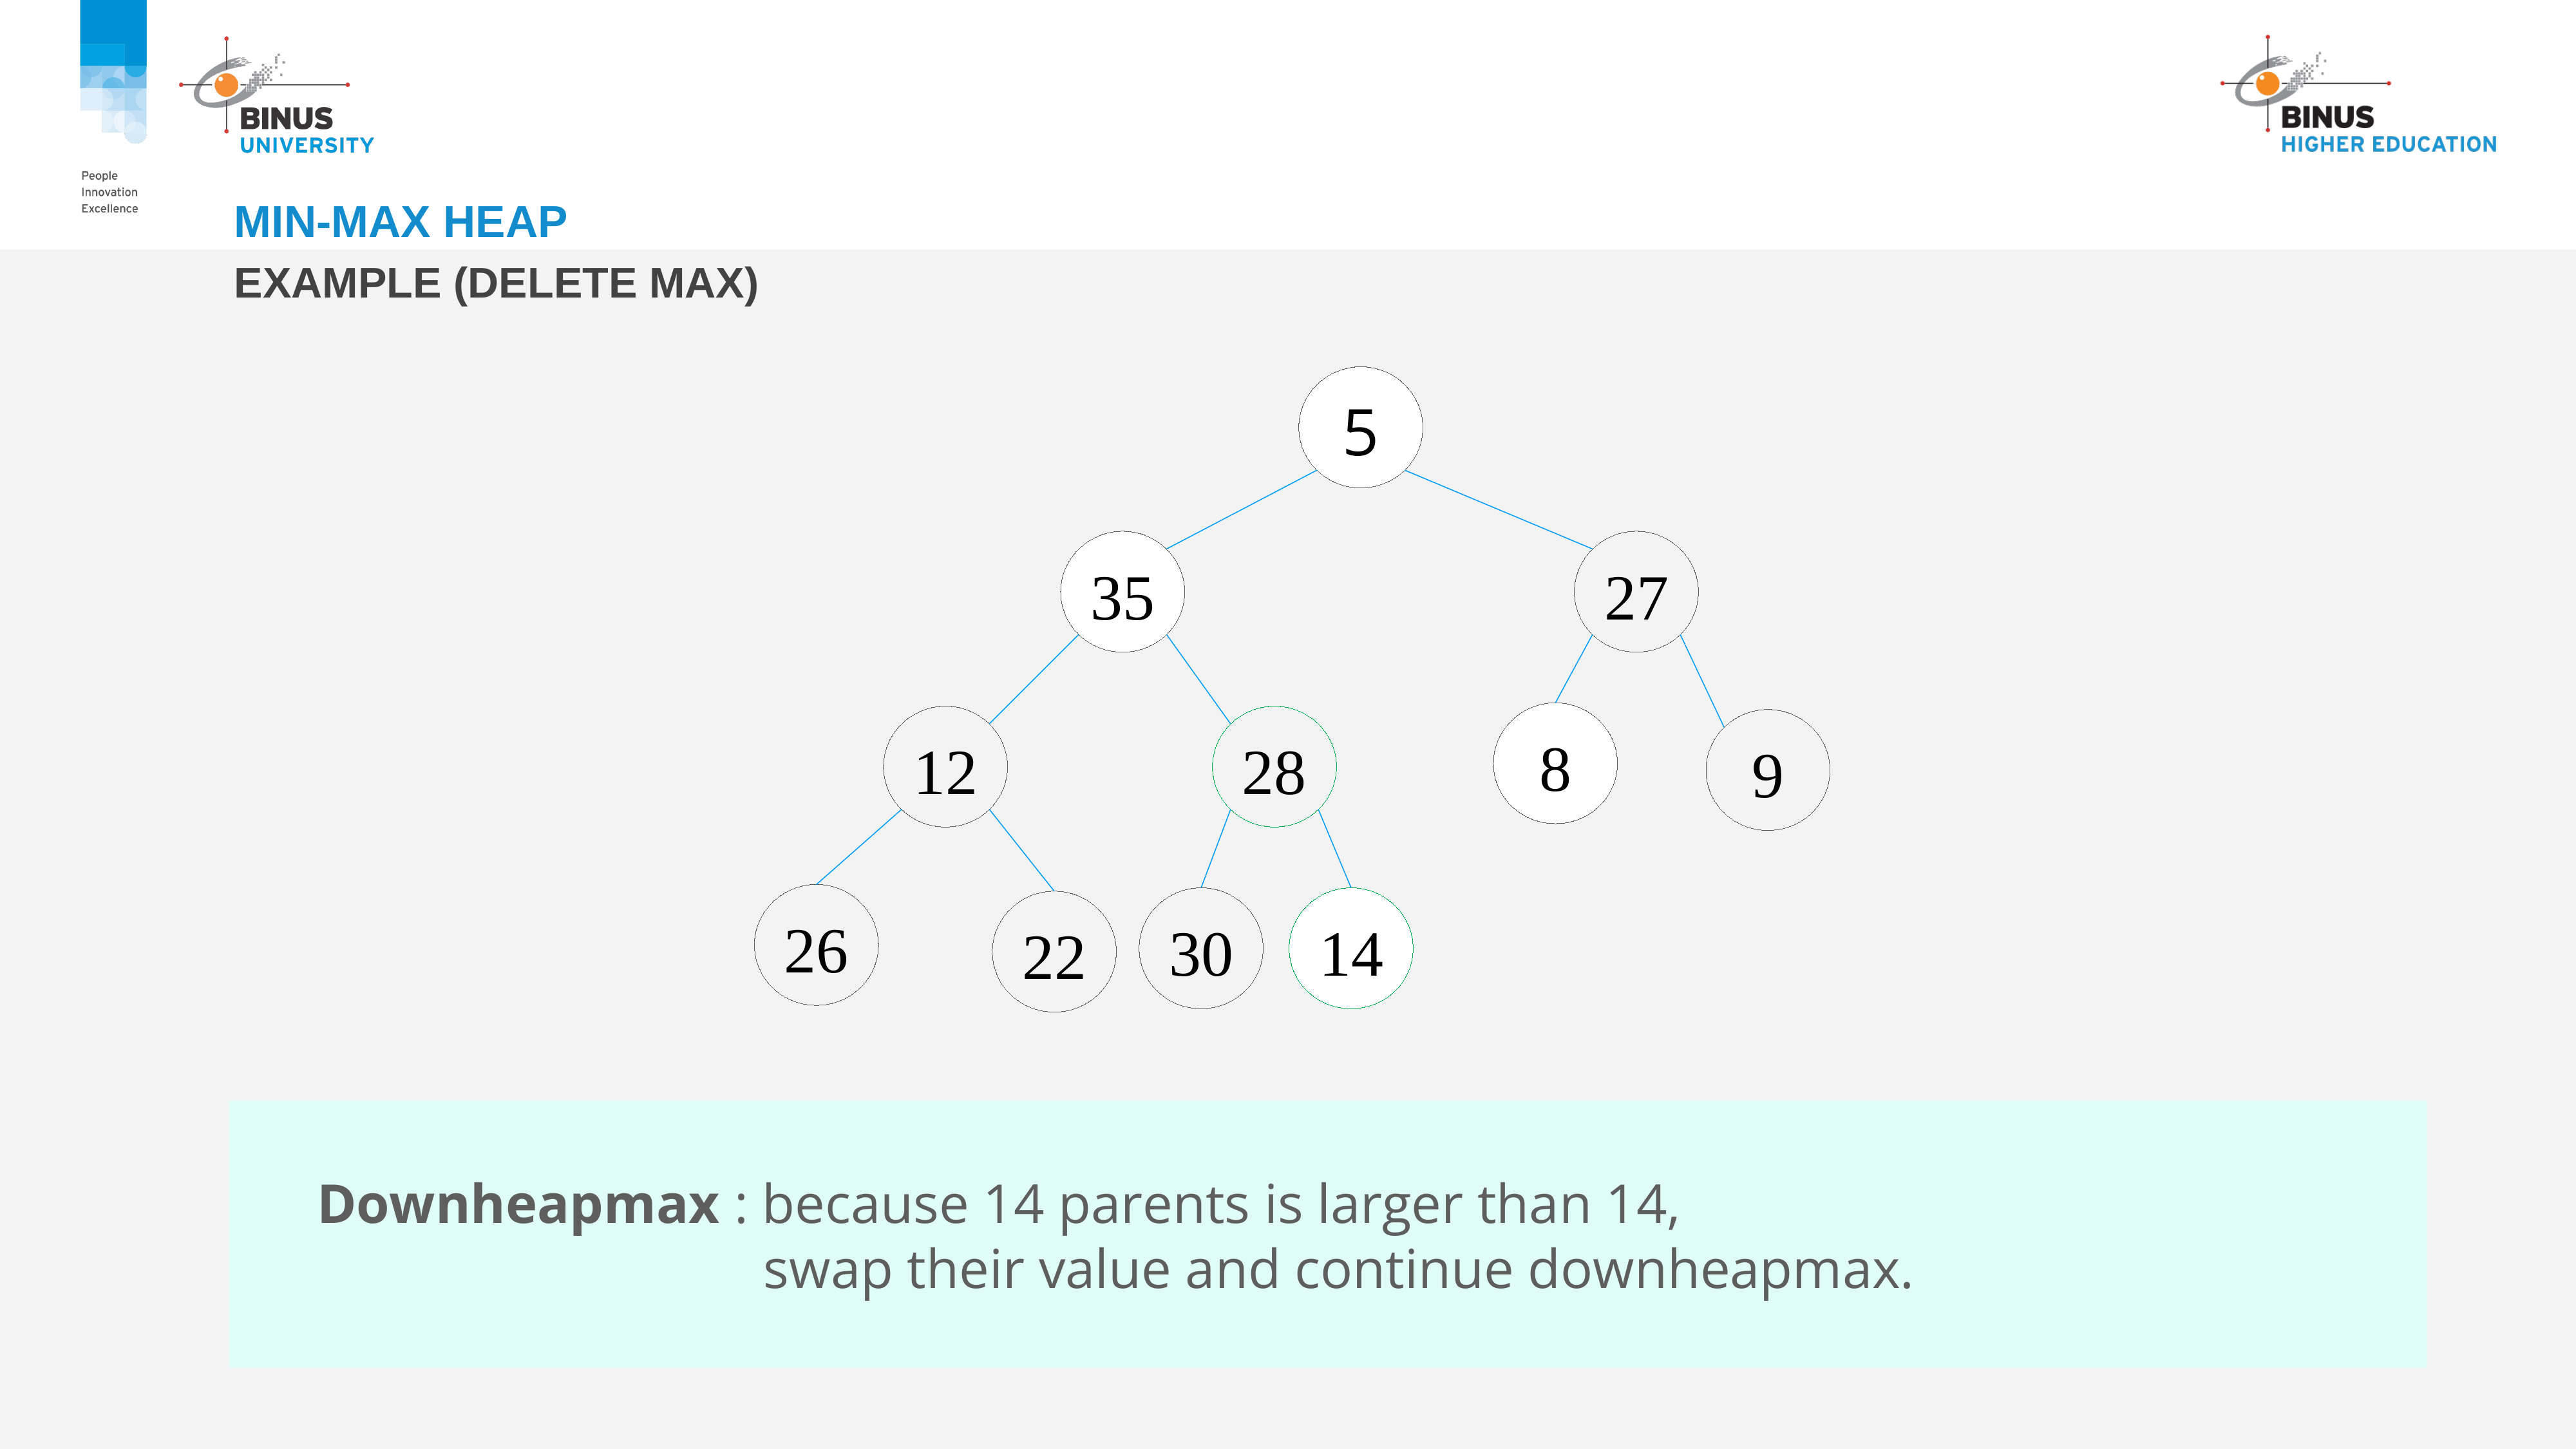

# Min-Max Heap
EXAMPLE (Delete Max)

5
35
27
8
12
28
9
26
30
14
22

Downheapmax : because 14 parents is larger than 14,
                                swap their value and continue downheapmax.